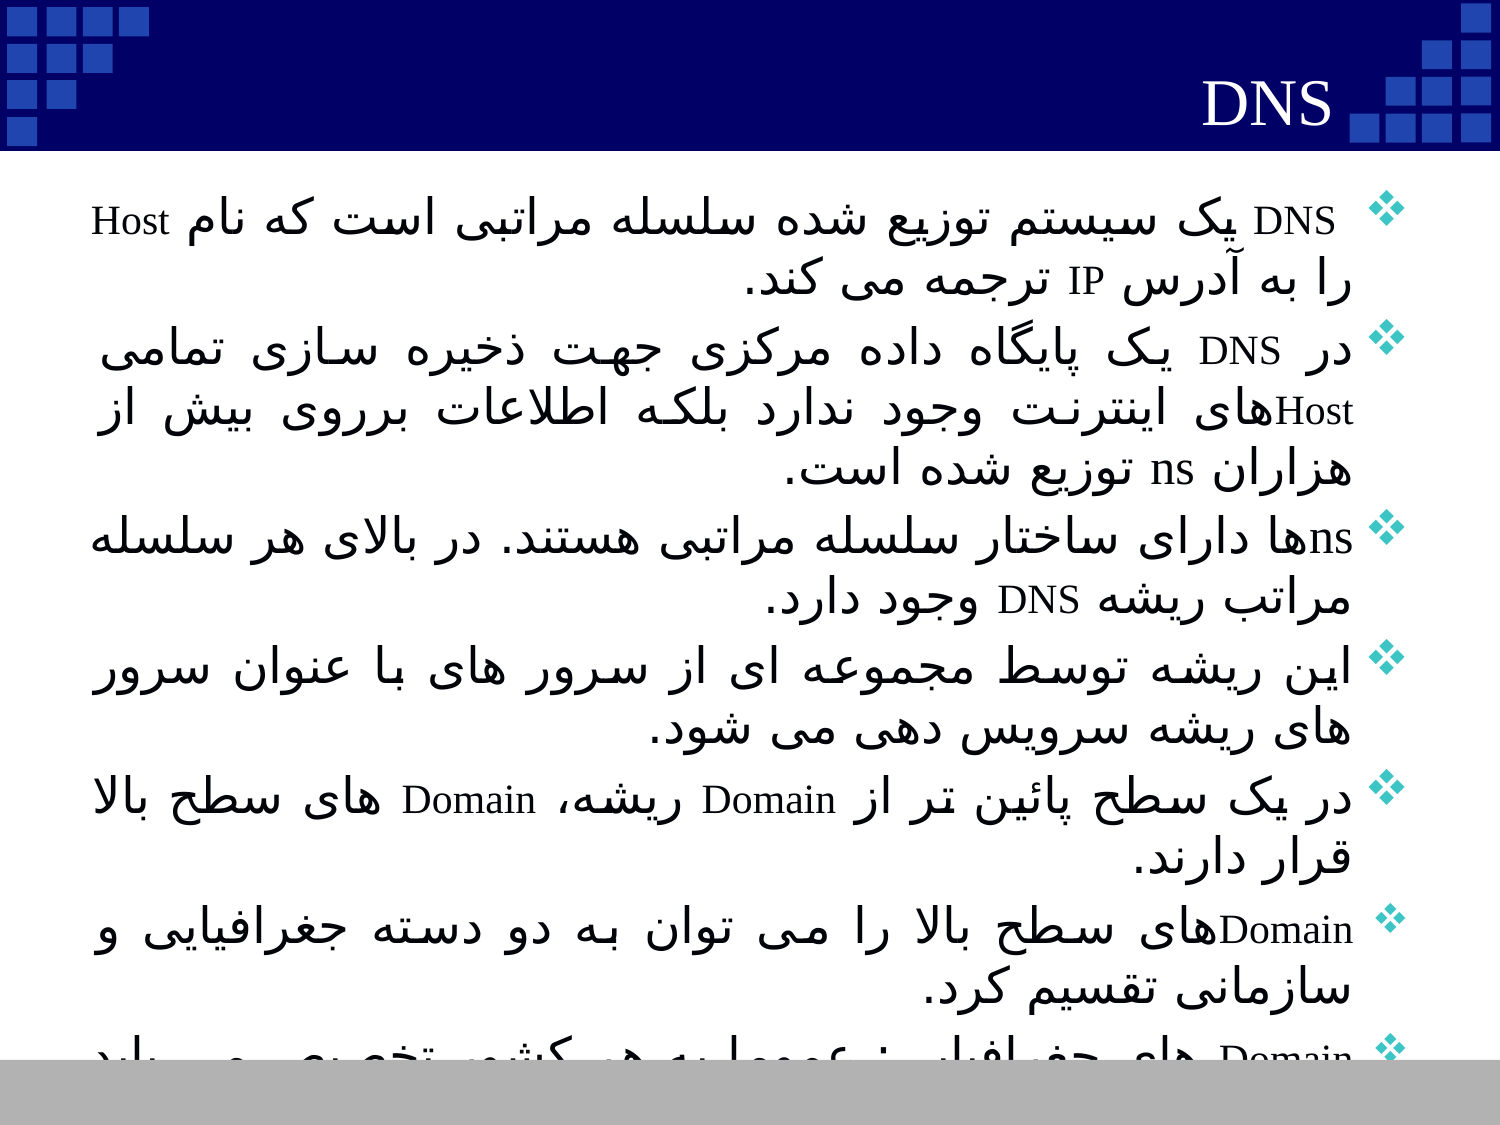

# DNS
 DNS یک سیستم توزیع شده سلسله مراتبی است که نام Host را به آدرس IP ترجمه می کند.
در DNS یک پایگاه داده مرکزی جهت ذخیره سازی تمامی Hostهای اینترنت وجود ندارد بلکه اطلاعات برروی بیش از هزاران ns توزیع شده است.
nsها دارای ساختار سلسله مراتبی هستند. در بالای هر سلسله مراتب ریشه DNS وجود دارد.
این ریشه توسط مجموعه ای از سرور های با عنوان سرور های ریشه سرویس دهی می شود.
در یک سطح پائین تر از Domain ریشه، Domain های سطح بالا قرار دارند.
Domainهای سطح بالا را می توان به دو دسته جغرافیایی و سازمانی تقسیم کرد.
Domain های جغرافیایی: عموما به هر کشور تخصیص می یابد – با 2 حرف از نام آن کشور تعریف می شود – به وسیله حکومت ها مورد استفاده قرار می گیرد
مثال: uk، us، ir

12
Company  Logo